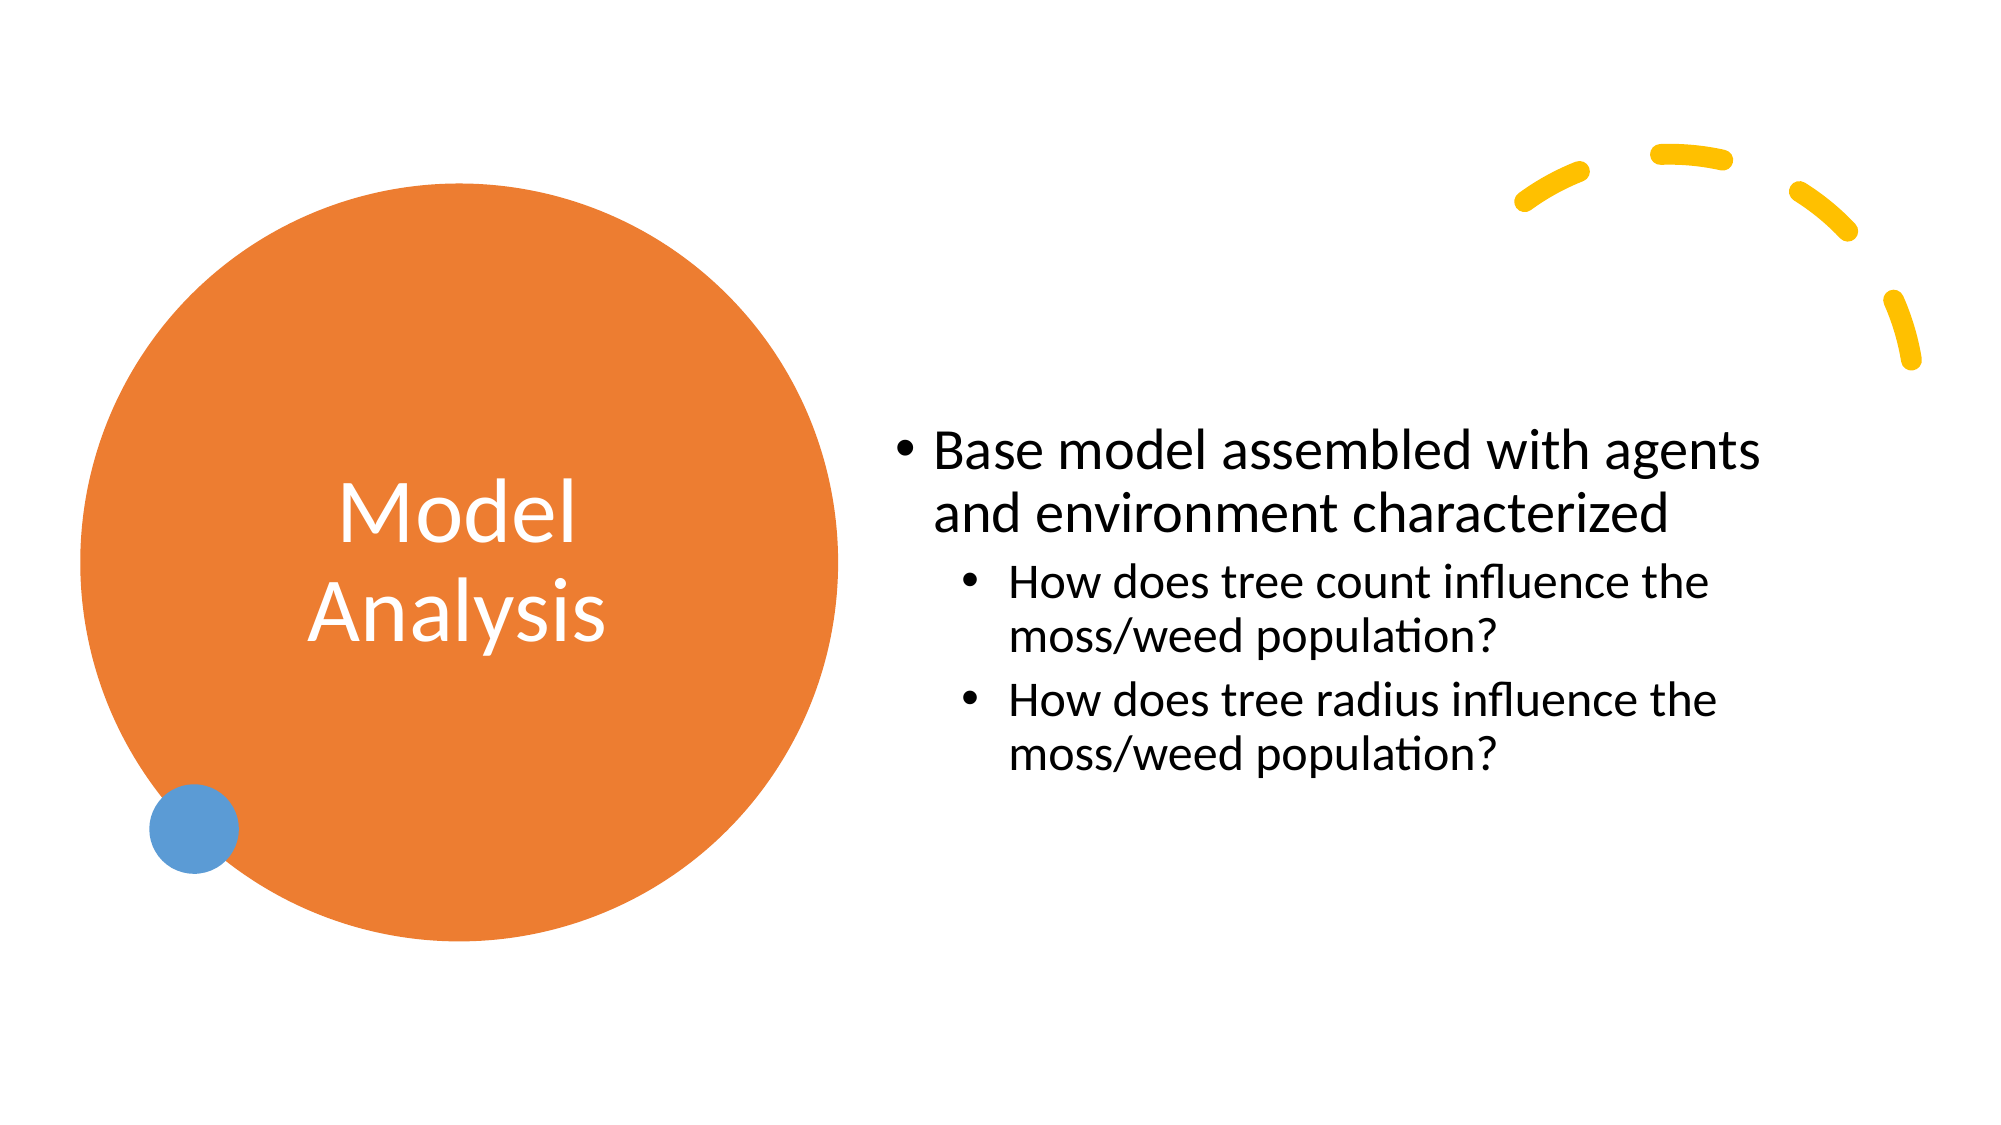

# Model Analysis
Base model assembled with agents and environment characterized
How does tree count influence the moss/weed population?
How does tree radius influence the moss/weed population?